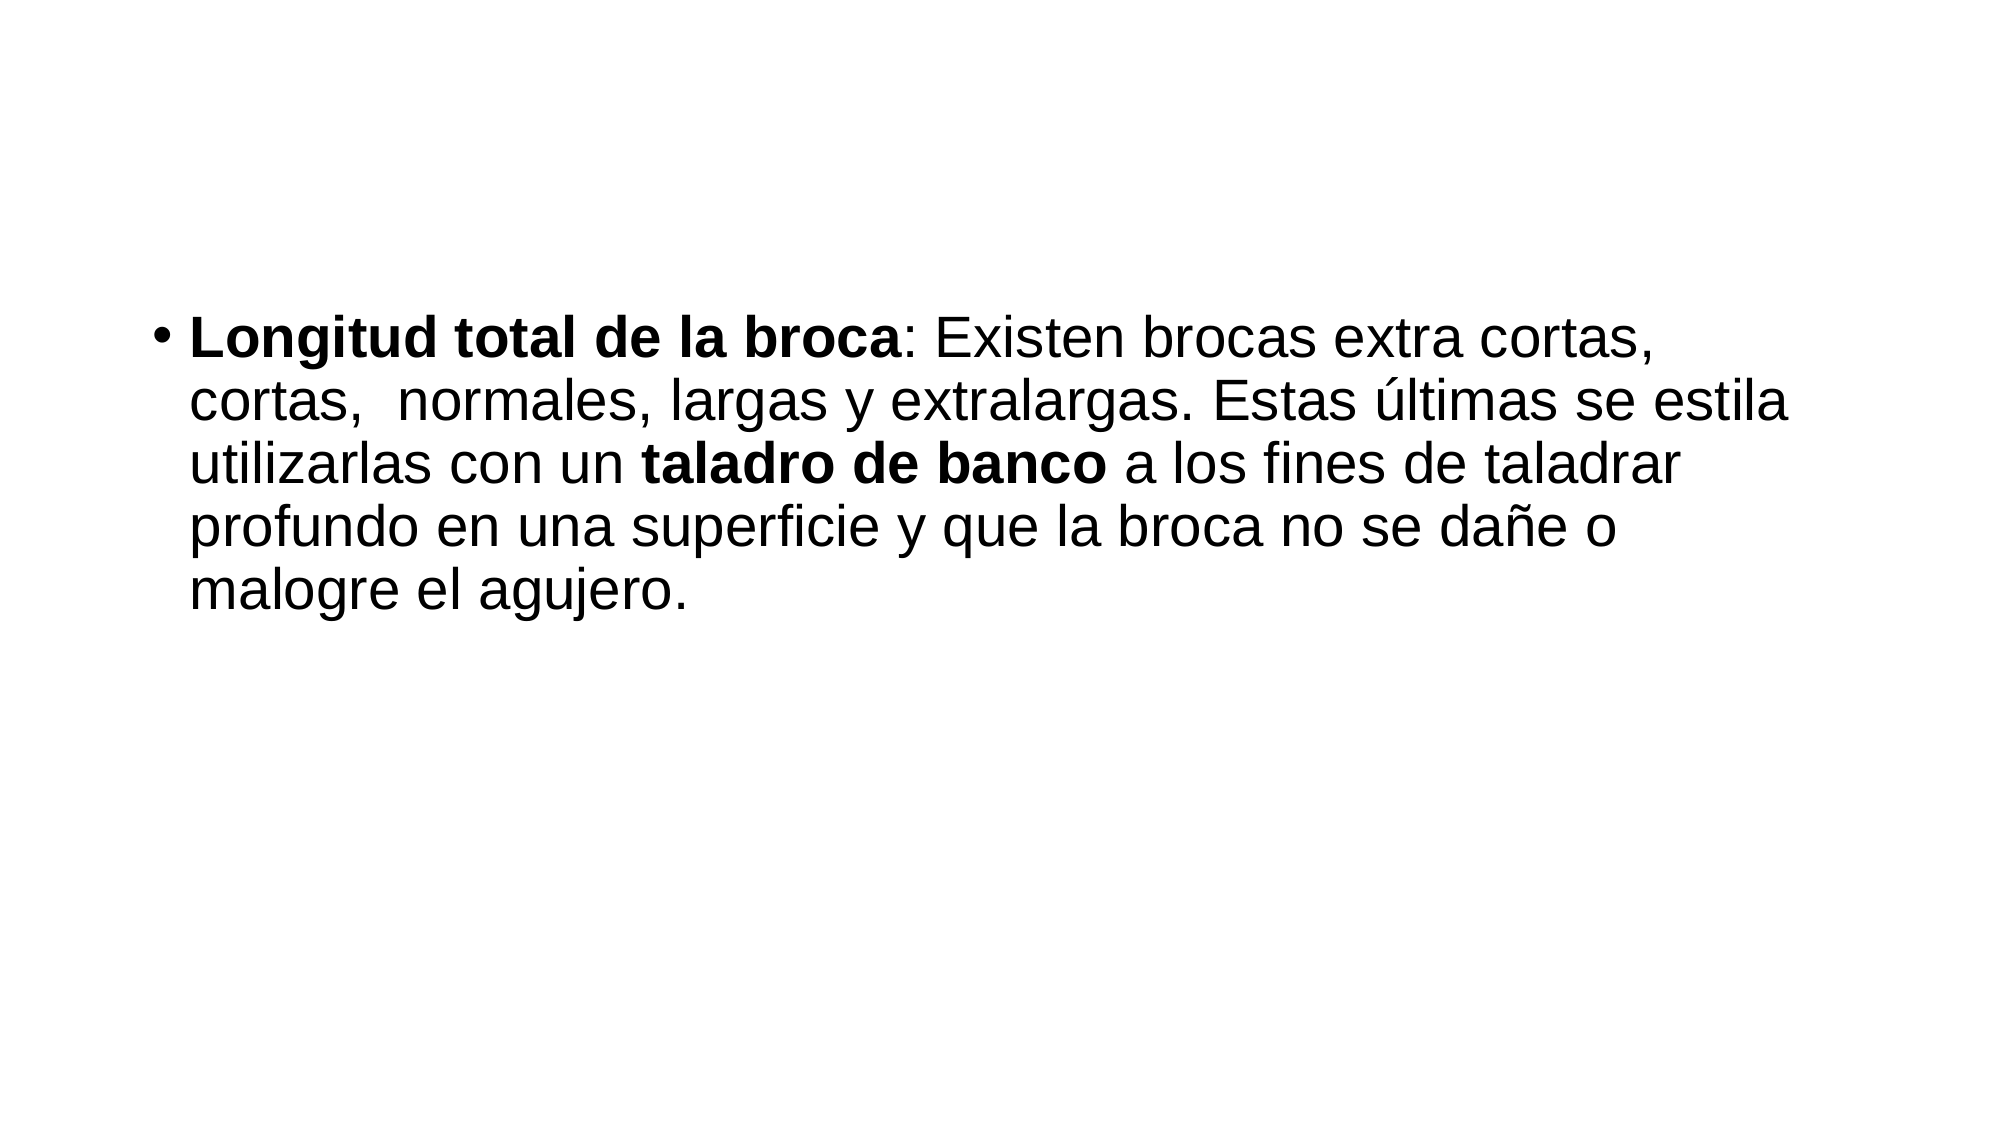

#
Longitud total de la broca: Existen brocas extra cortas, cortas,  normales, largas y extralargas. Estas últimas se estila utilizarlas con un taladro de banco a los fines de taladrar profundo en una superficie y que la broca no se dañe o  malogre el agujero.